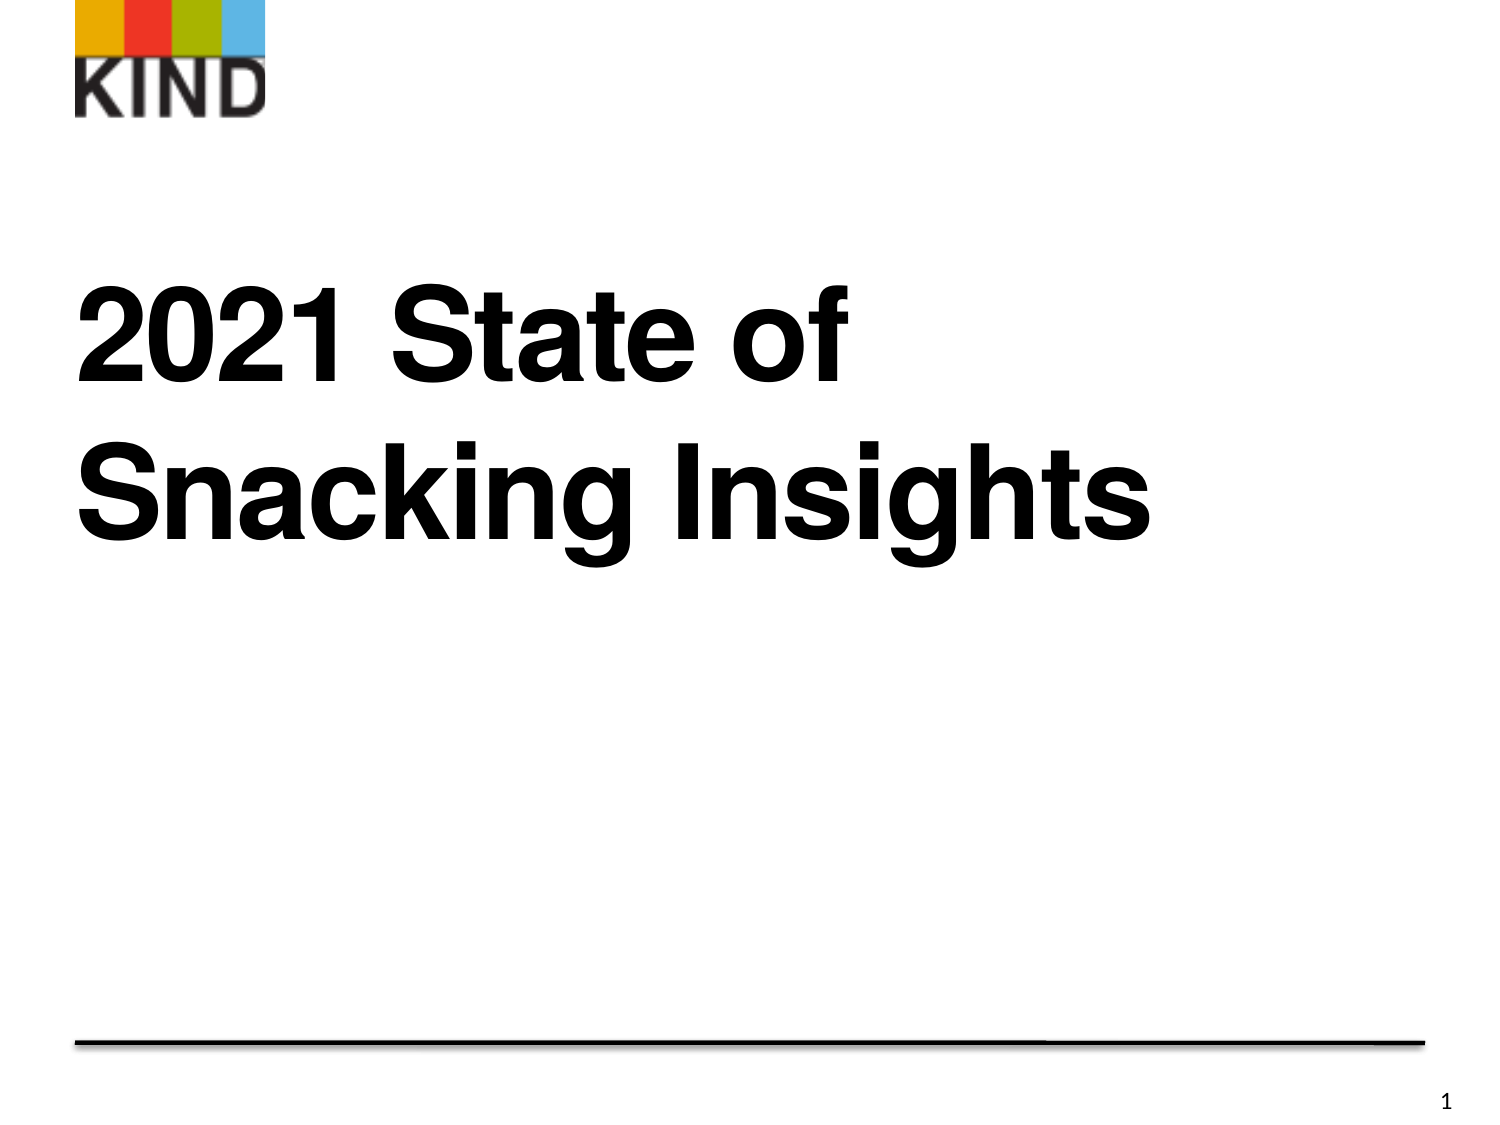

# 2021 State of Snacking Insights
1